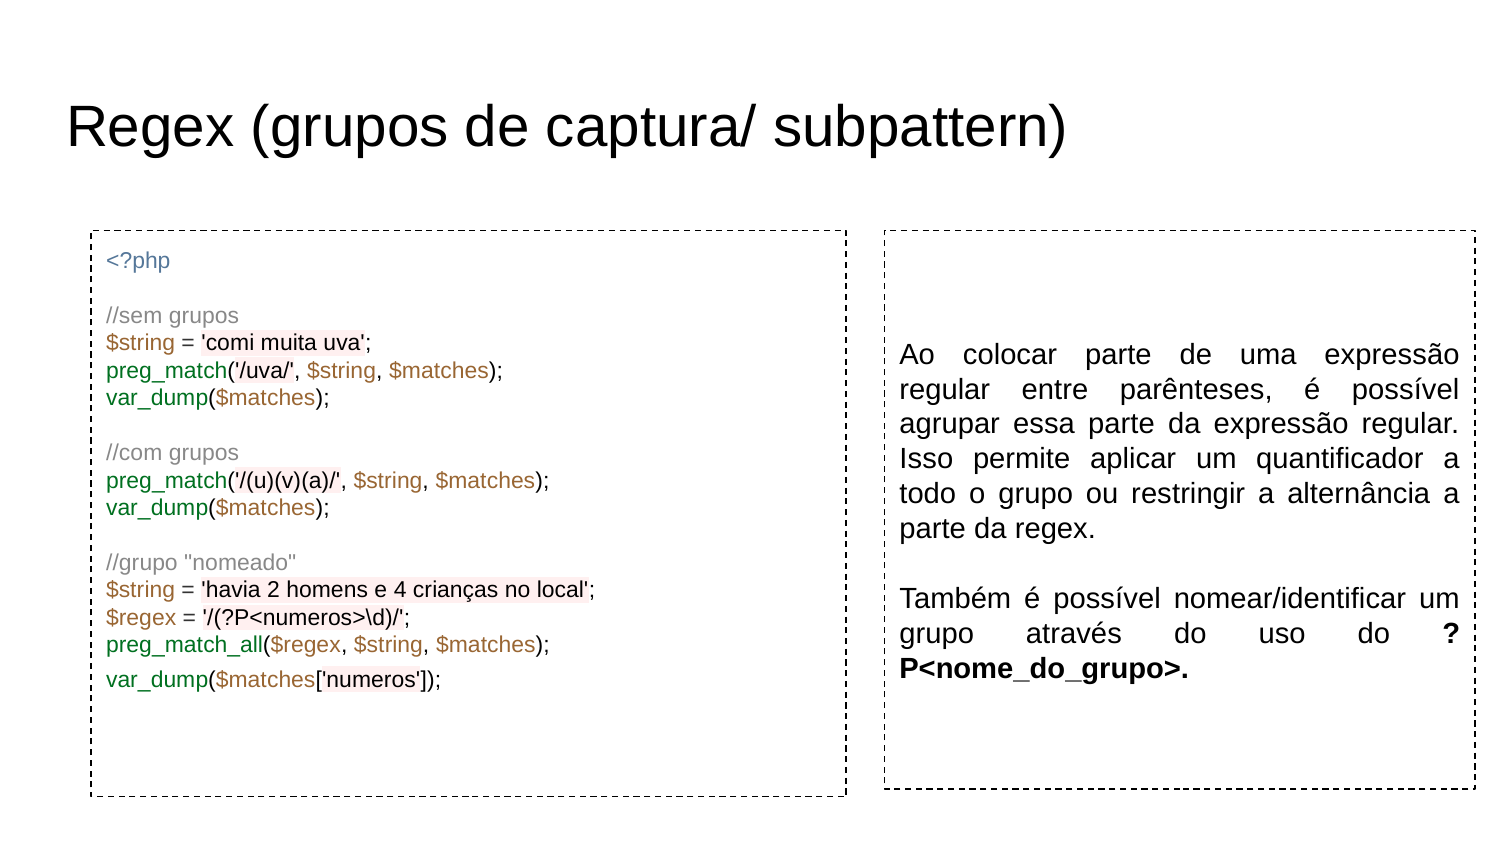

# Regex (grupos de captura/ subpattern)
<?php

//sem grupos
$string = 'comi muita uva';
preg_match('/uva/', $string, $matches);
var_dump($matches);

//com grupos
preg_match('/(u)(v)(a)/', $string, $matches);
var_dump($matches);

//grupo "nomeado"
$string = 'havia 2 homens e 4 crianças no local';
$regex = '/(?P<numeros>\d)/';
preg_match_all($regex, $string, $matches);
var_dump($matches['numeros']);
Ao colocar parte de uma expressão regular entre parênteses, é possível agrupar essa parte da expressão regular. Isso permite aplicar um quantificador a todo o grupo ou restringir a alternância a parte da regex.

Também é possível nomear/identificar um grupo através do uso do ?P<nome_do_grupo>.